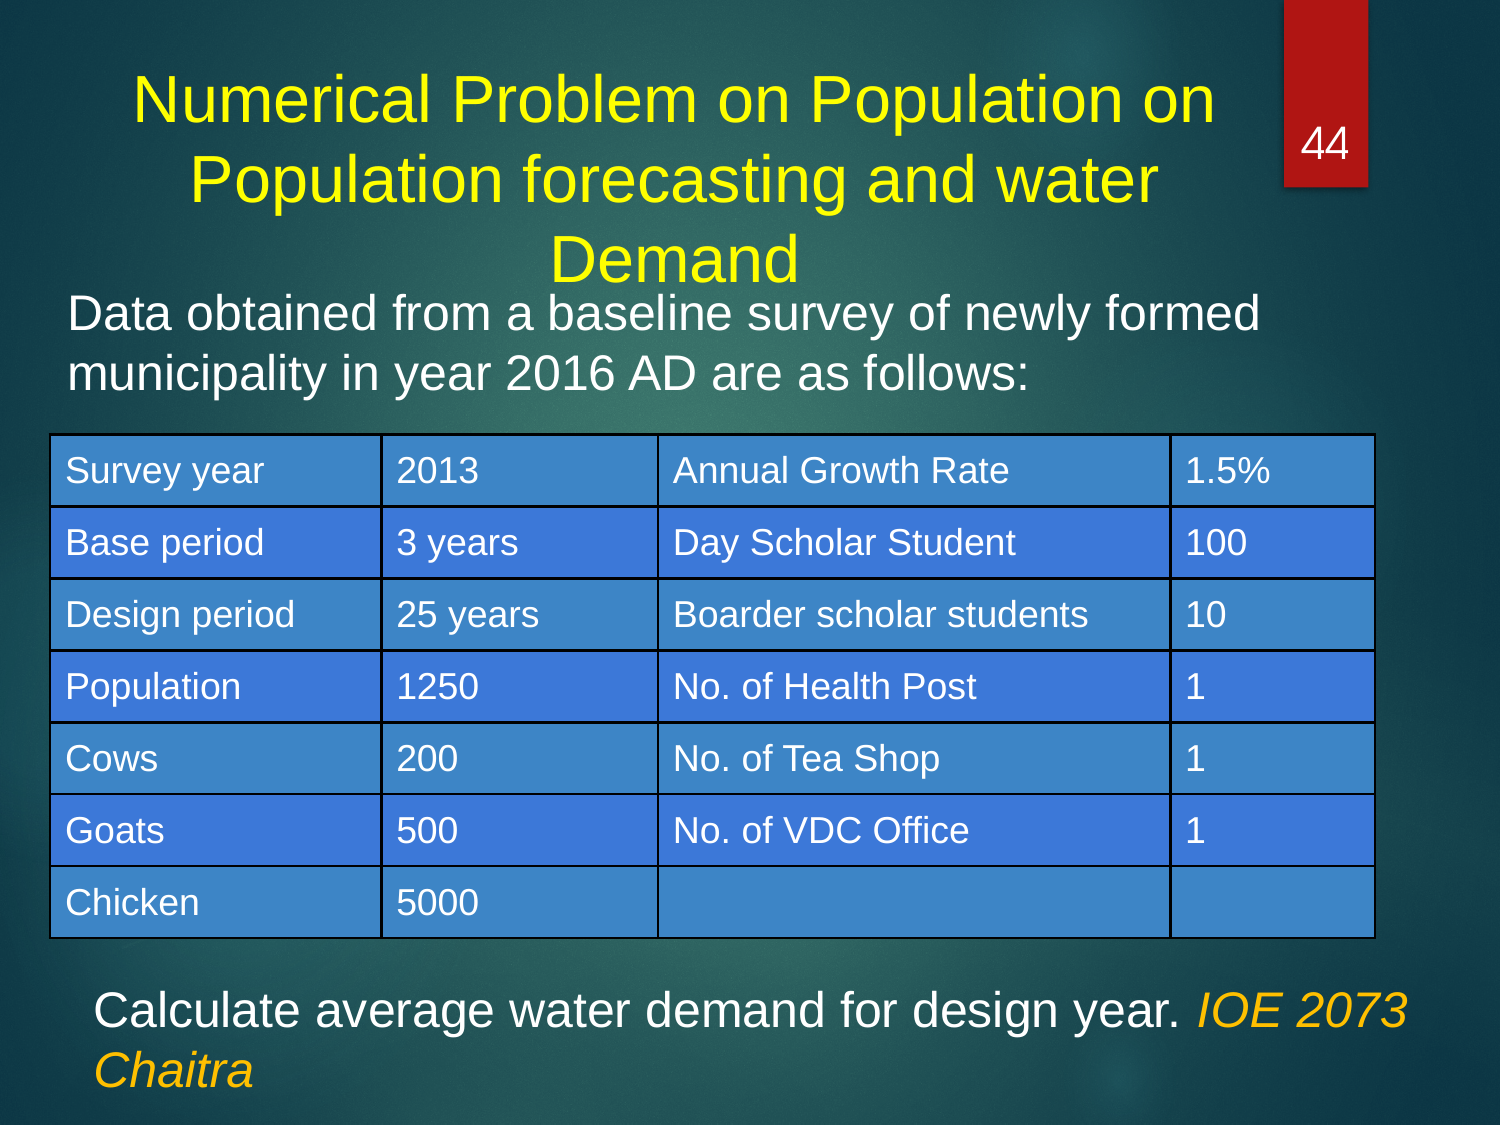

44
# Numerical Problem on Population on Population forecasting and water Demand
Data obtained from a baseline survey of newly formed municipality in year 2016 AD are as follows:

| Survey year | 2013 | Annual Growth Rate | 1.5% |
| --- | --- | --- | --- |
| Base period | 3 years | Day Scholar Student | 100 |
| Design period | 25 years | Boarder scholar students | 10 |
| Population | 1250 | No. of Health Post | 1 |
| Cows | 200 | No. of Tea Shop | 1 |
| Goats | 500 | No. of VDC Office | 1 |
| Chicken | 5000 |  |  |
Calculate average water demand for design year. IOE 2073 Chaitra